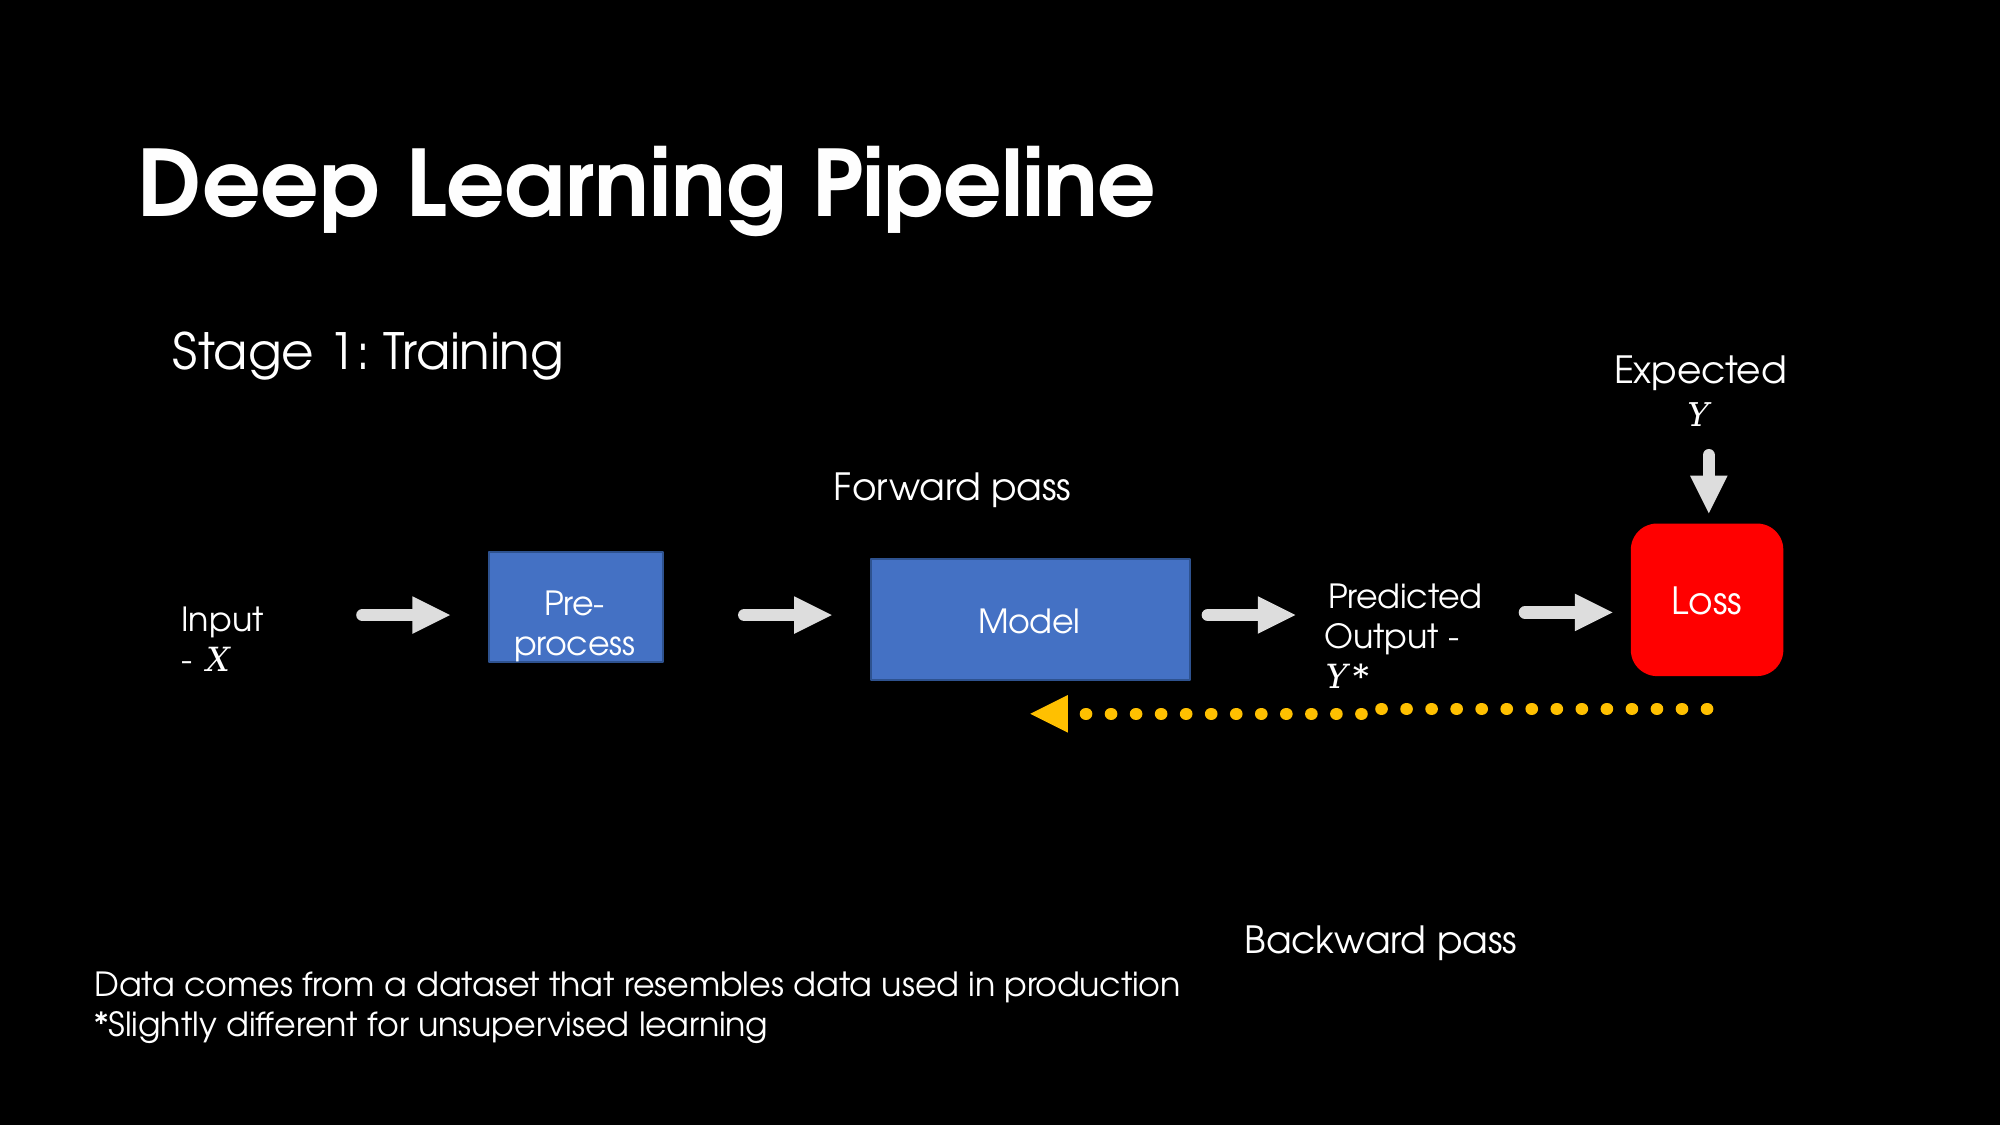

# Deep Learning Pipeline

Stage 1: Training
Expected
𝑌
Forward pass
Loss
Pre- process

Model

Predicted Output - 𝑌*
Input - 𝑋
Backward pass
Data comes from a dataset that resembles data used in production
*Slightly different for unsupervised learning